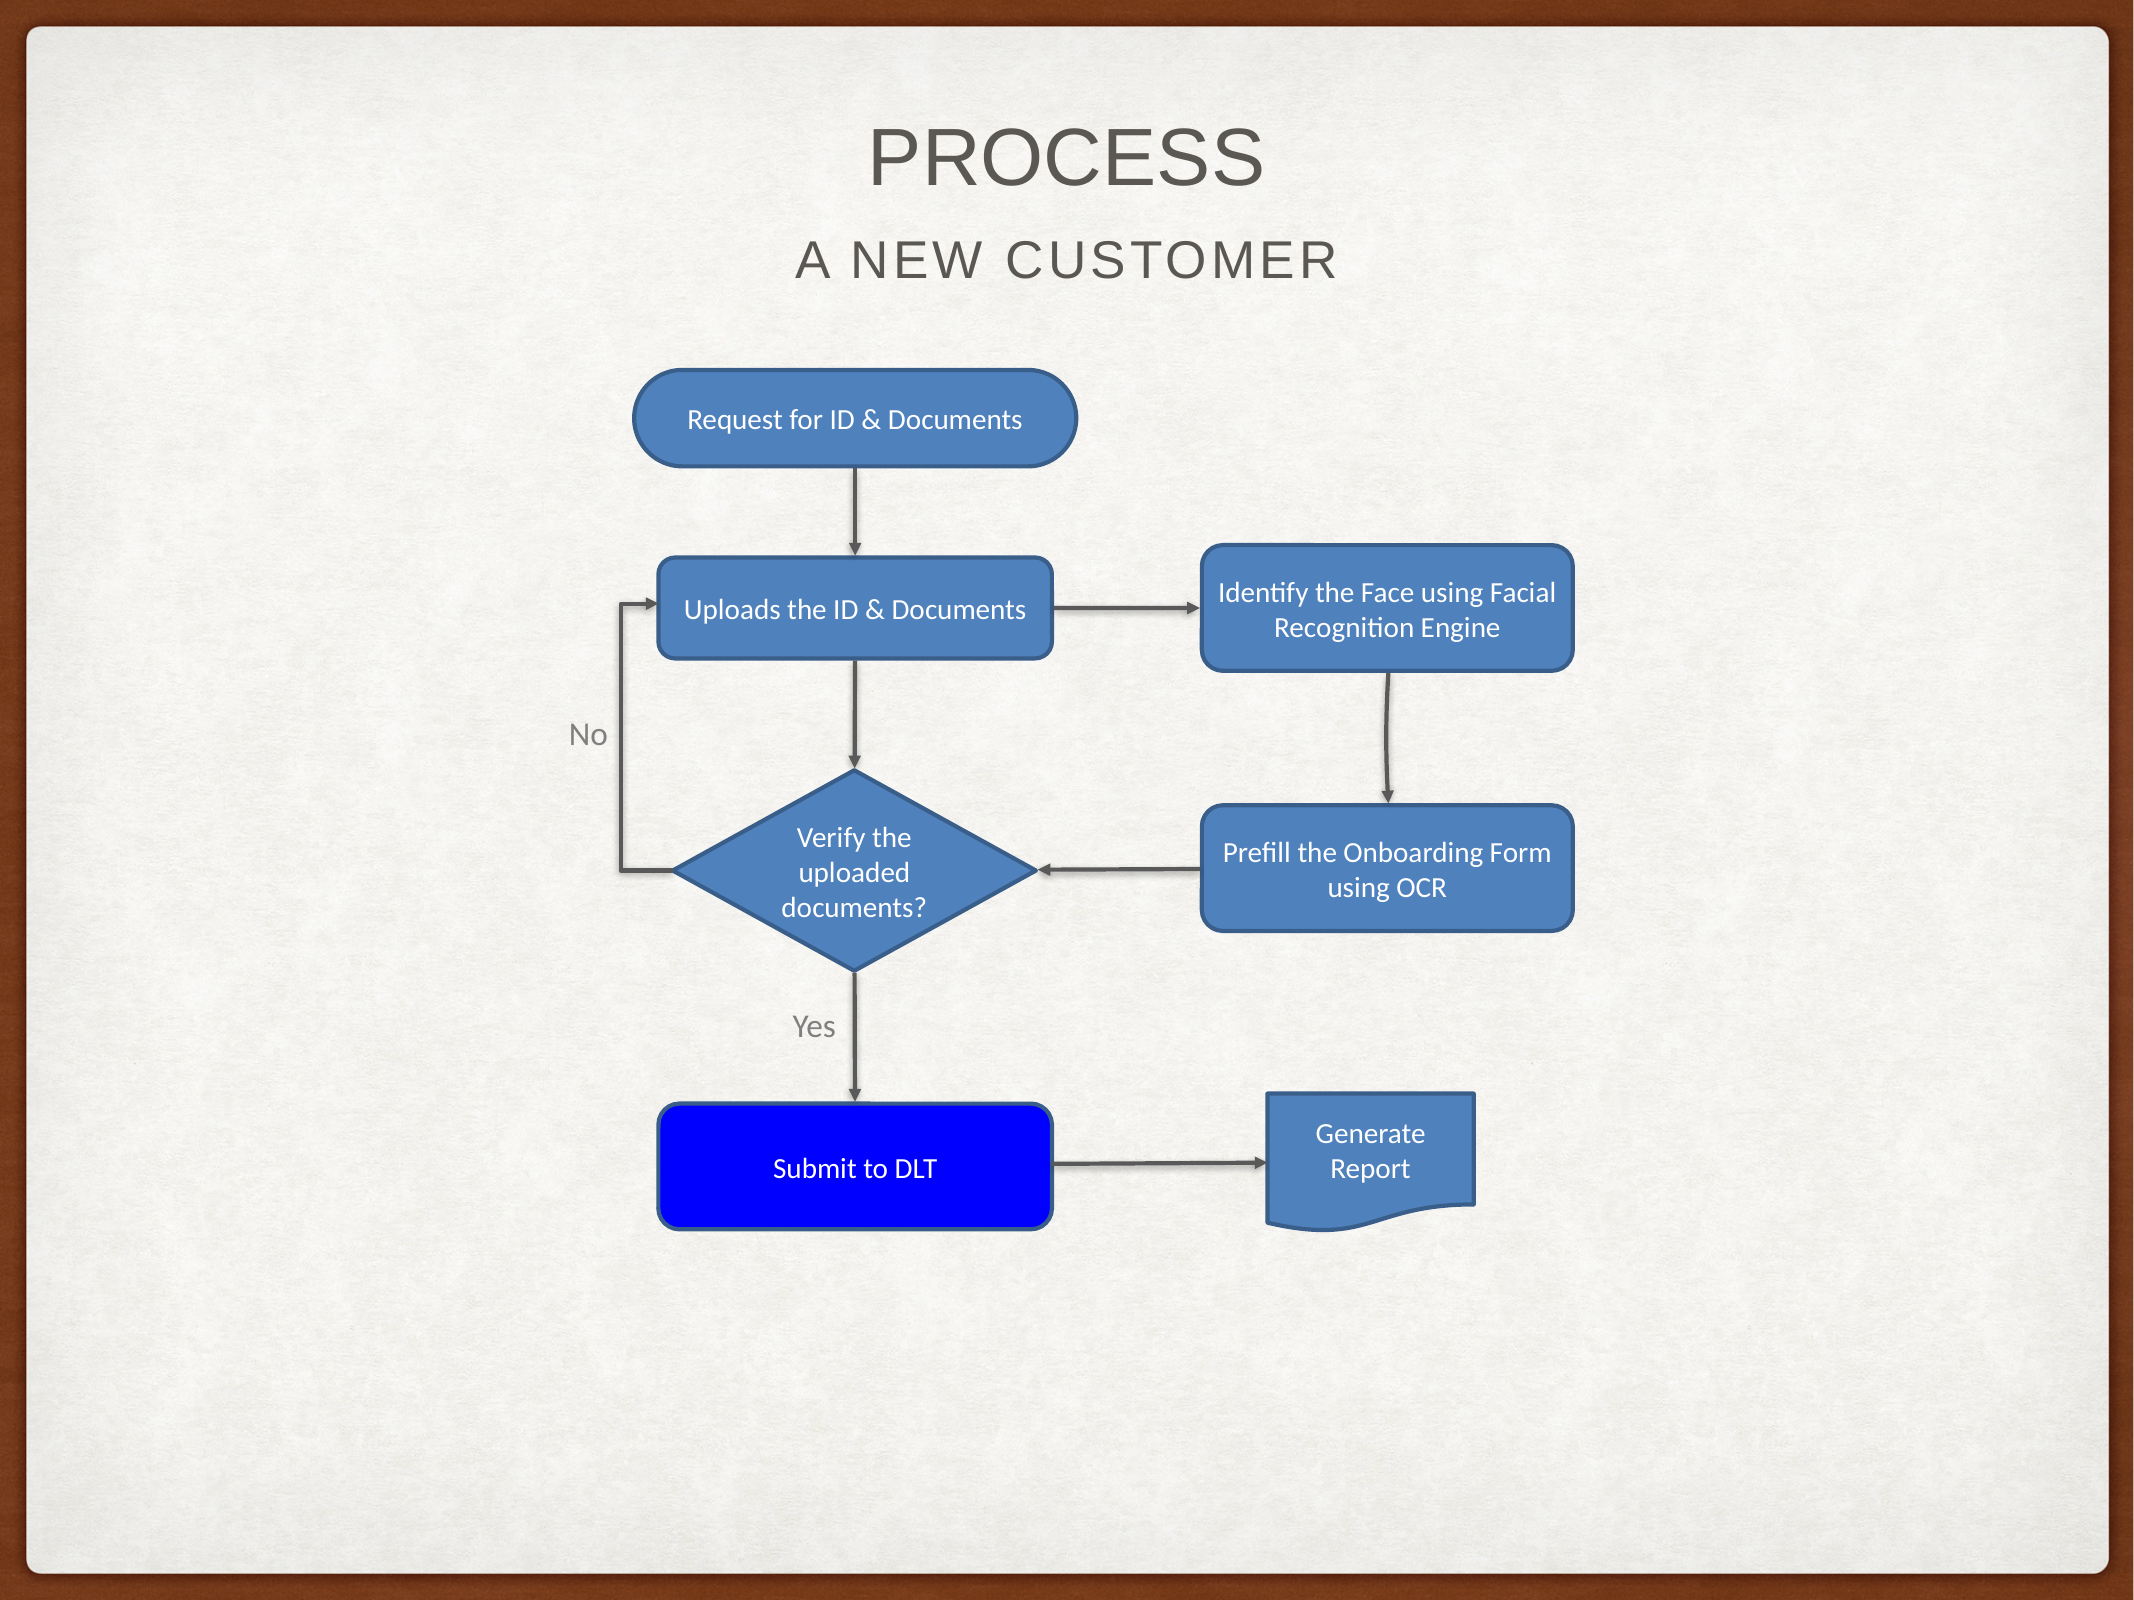

# Process
A New Customer

Request for ID & Documents

Identify the Face using Facial Recognition Engine

Uploads the ID & Documents

No

Verify the uploaded documents?

Prefill the Onboarding Form using OCR

Yes

Generate Report

Submit to DLT